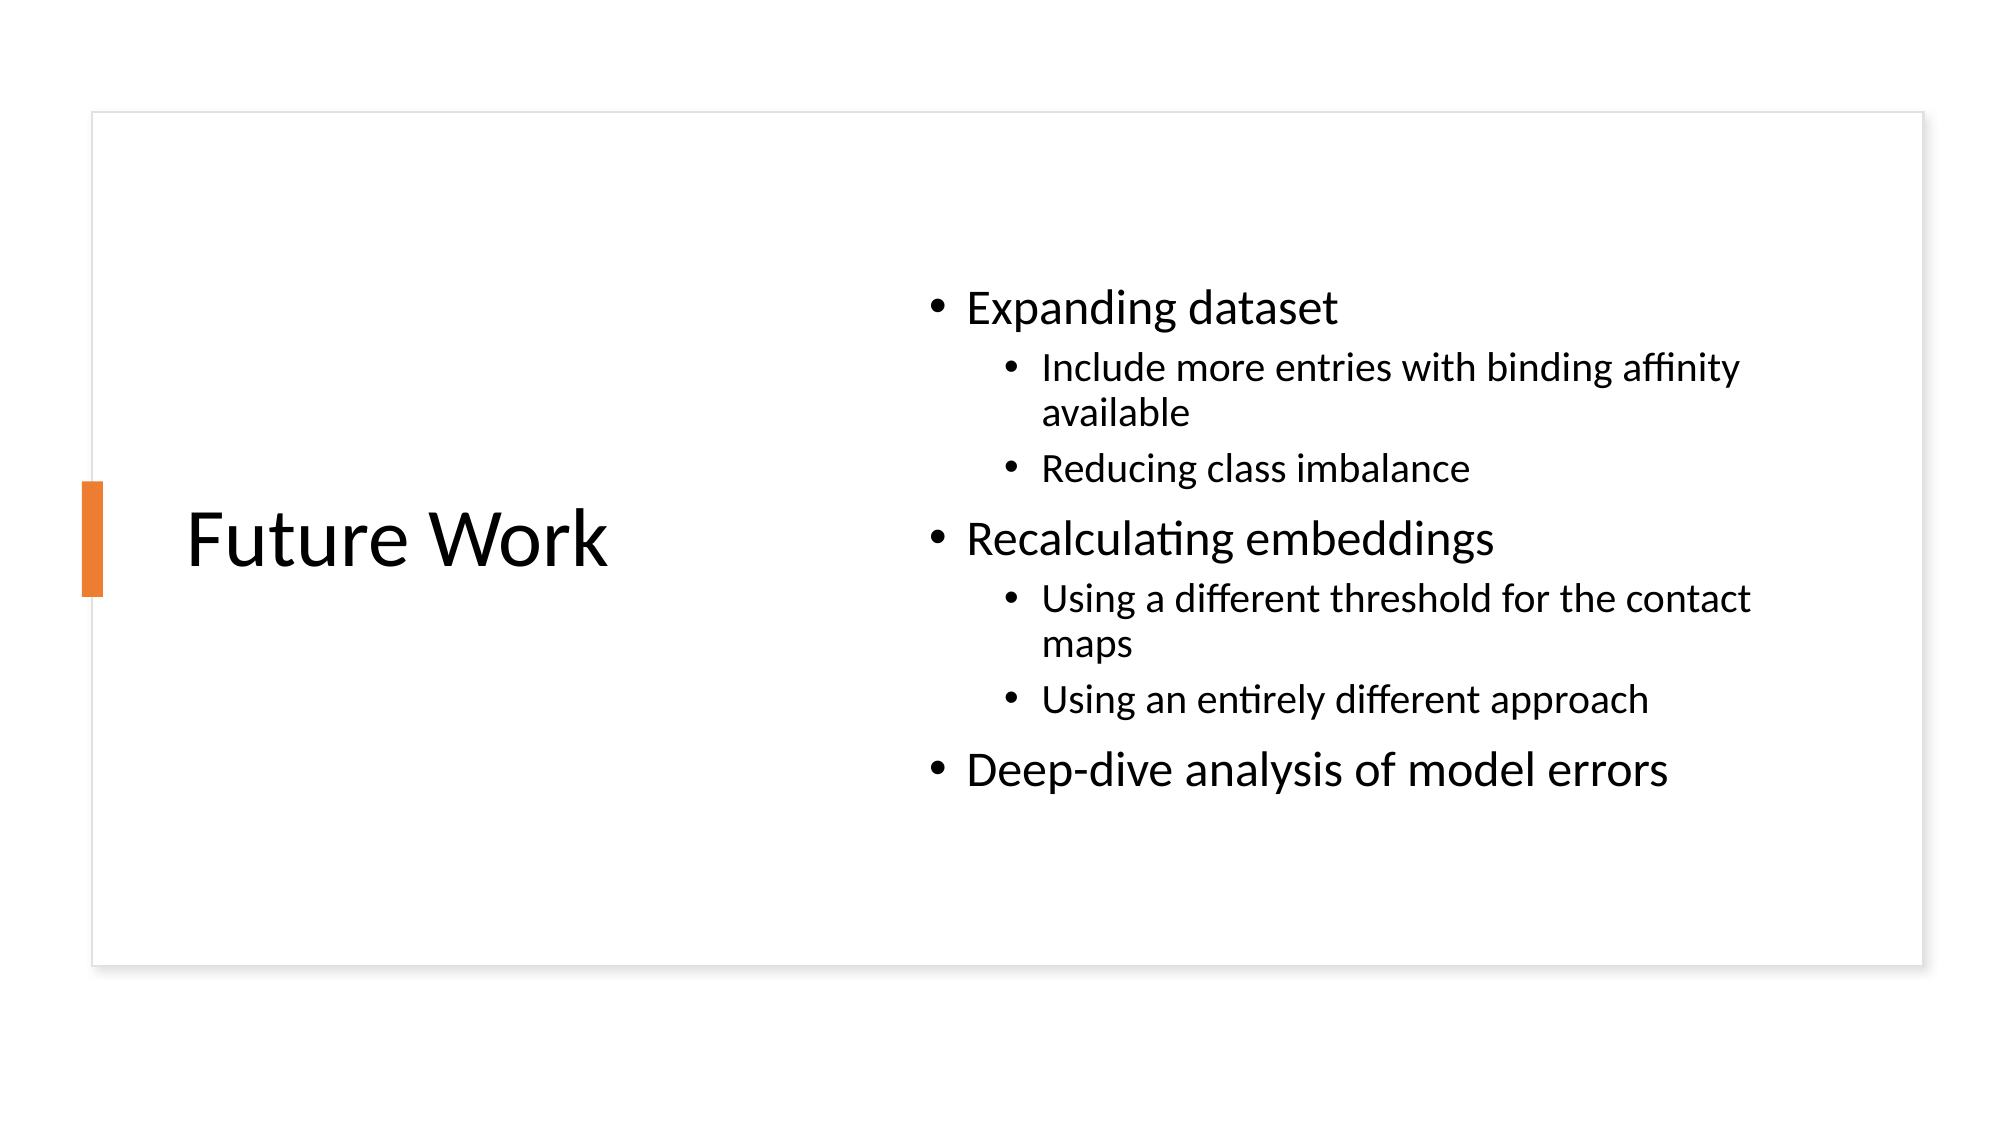

# Future Work
Expanding dataset
Include more entries with binding affinity available
Reducing class imbalance
Recalculating embeddings
Using a different threshold for the contact maps
Using an entirely different approach
Deep-dive analysis of model errors